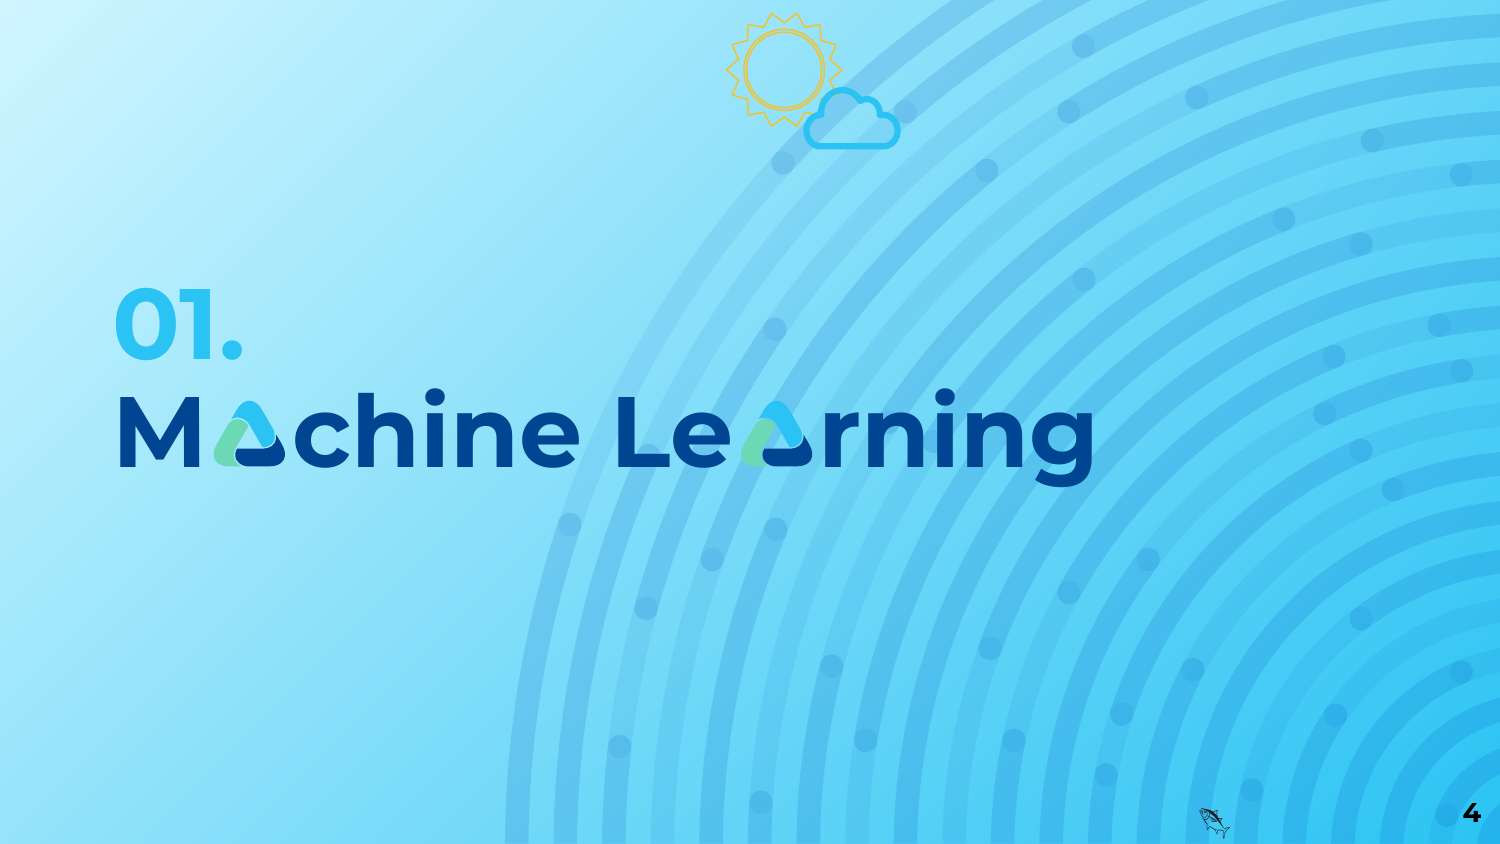

# 01.
M   chine Le   rning

4
🐟